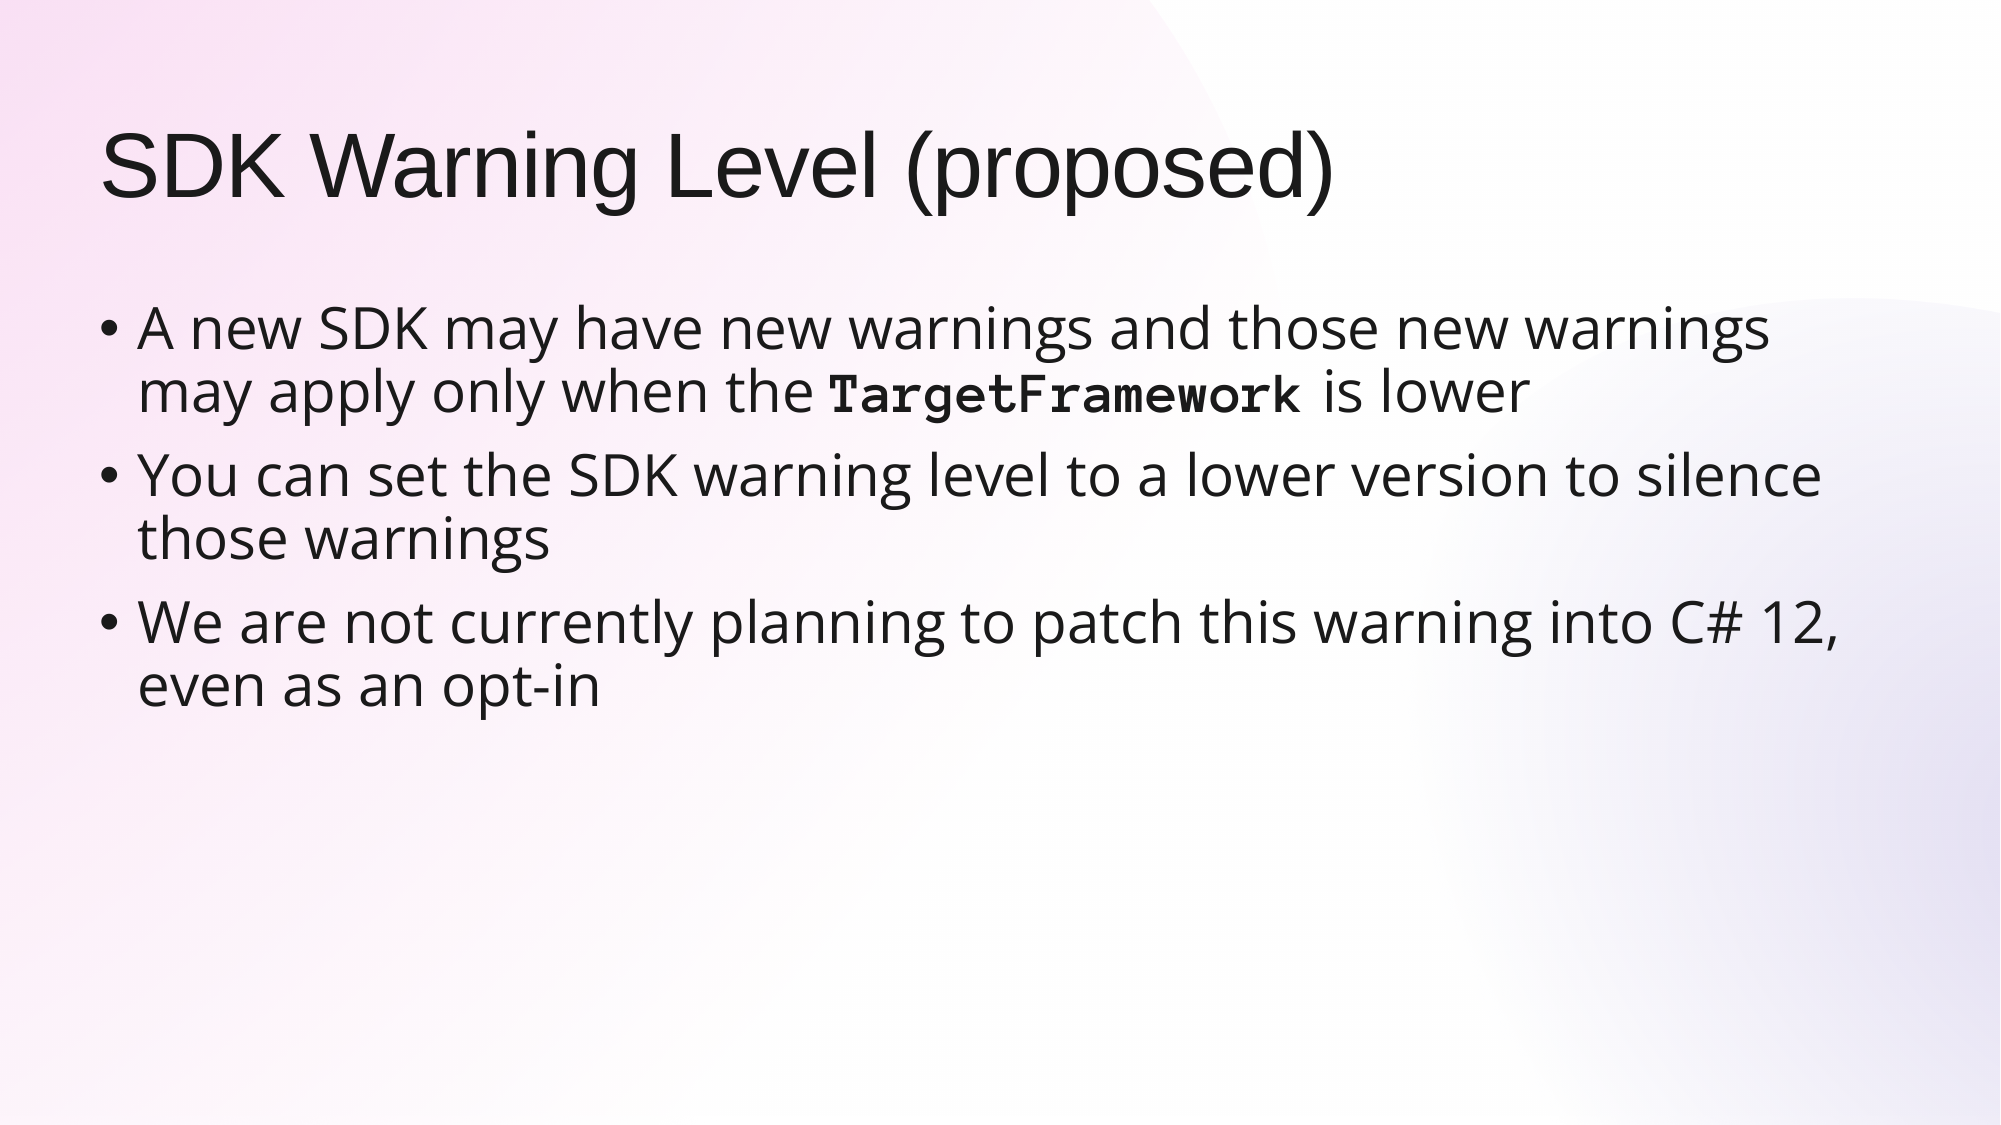

# SDK Warning Level (proposed)
A new SDK may have new warnings and those new warnings may apply only when the TargetFramework is lower
You can set the SDK warning level to a lower version to silence those warnings
We are not currently planning to patch this warning into C# 12, even as an opt-in